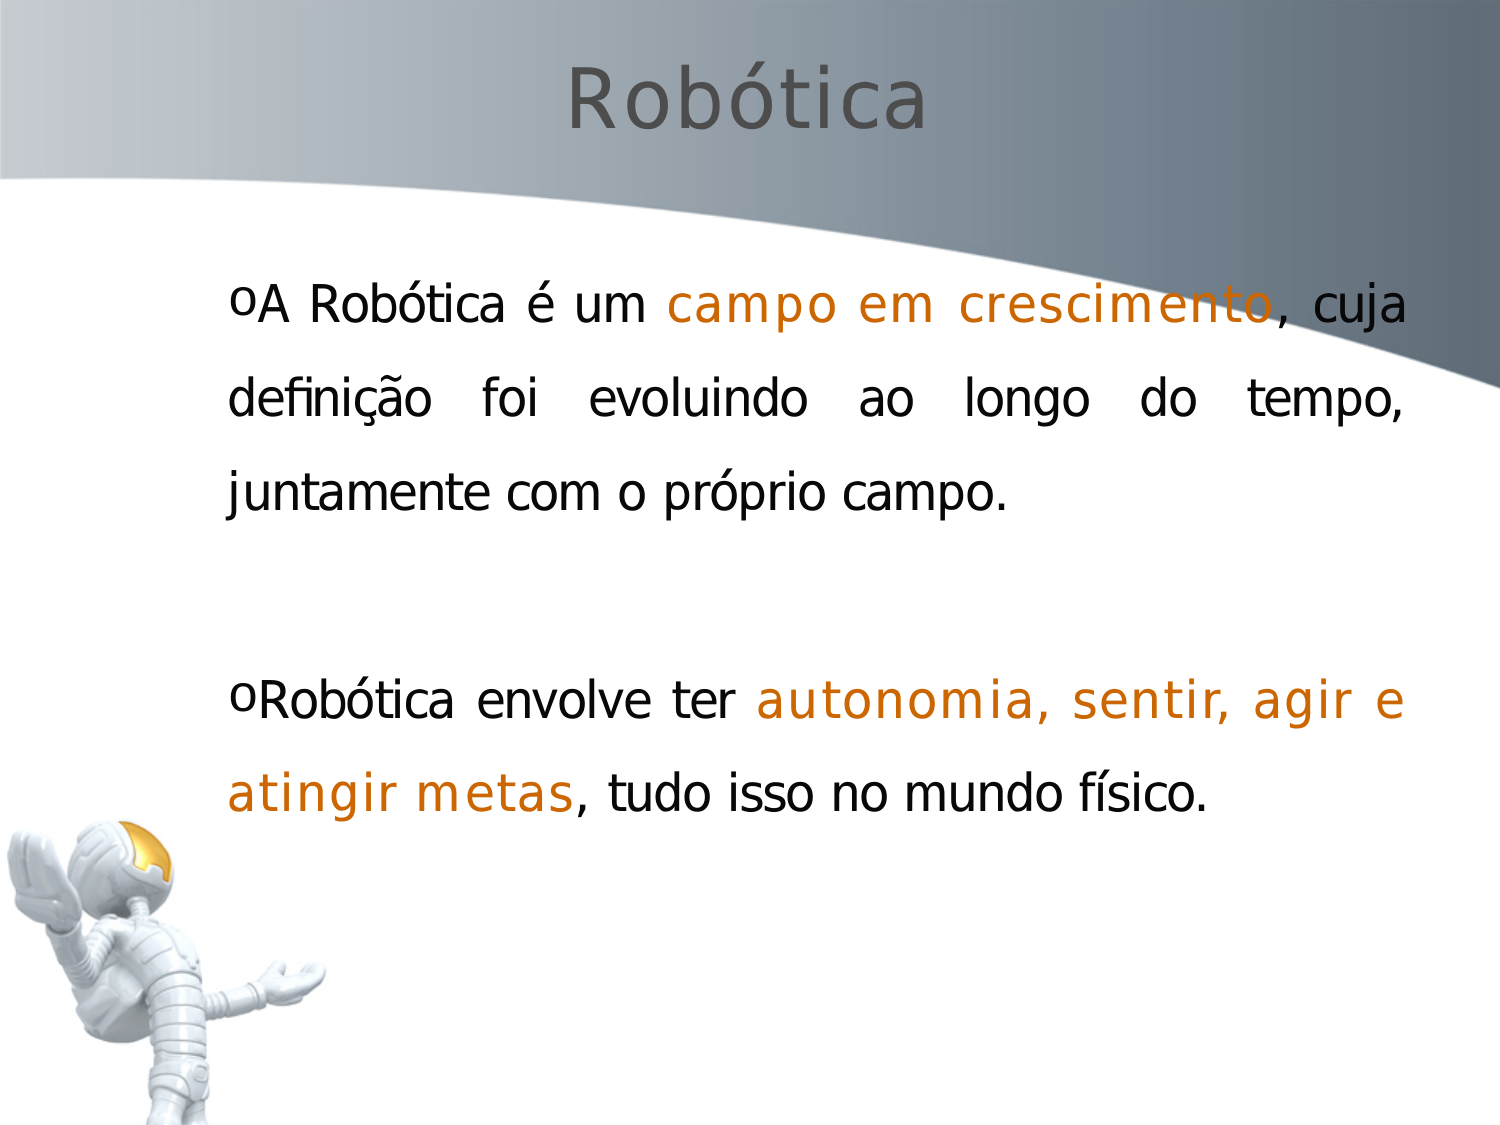

# Robótica
A Robótica é um campo em crescimento, cuja definição foi evoluindo ao longo do tempo, juntamente com o próprio campo.

Robótica envolve ter autonomia, sentir, agir e atingir metas, tudo isso no mundo físico.